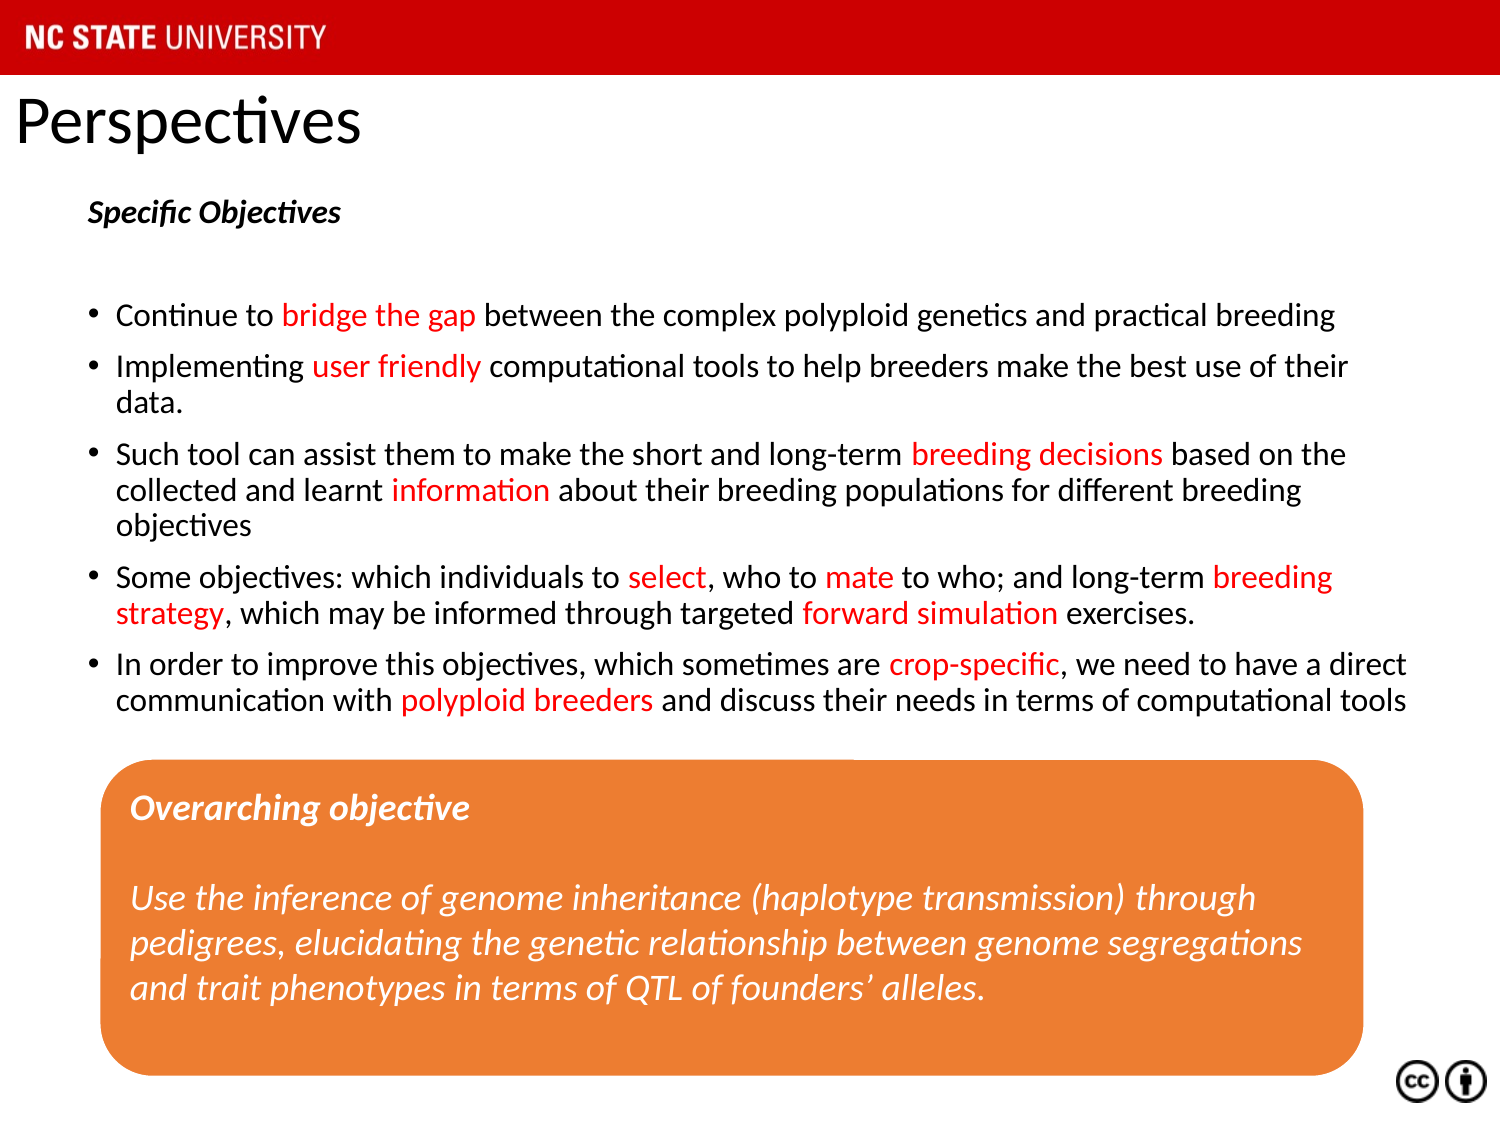

# Perspectives
Specific Objectives

Continue to bridge the gap between the complex polyploid genetics and practical breeding
Implementing user friendly computational tools to help breeders make the best use of their data.
Such tool can assist them to make the short and long-term breeding decisions based on the collected and learnt information about their breeding populations for different breeding objectives
Some objectives: which individuals to select, who to mate to who; and long-term breeding strategy, which may be informed through targeted forward simulation exercises.
In order to improve this objectives, which sometimes are crop-specific, we need to have a direct communication with polyploid breeders and discuss their needs in terms of computational tools
Overarching objective

Use the inference of genome inheritance (haplotype transmission) through pedigrees, elucidating the genetic relationship between genome segregations and trait phenotypes in terms of QTL of founders’ alleles.